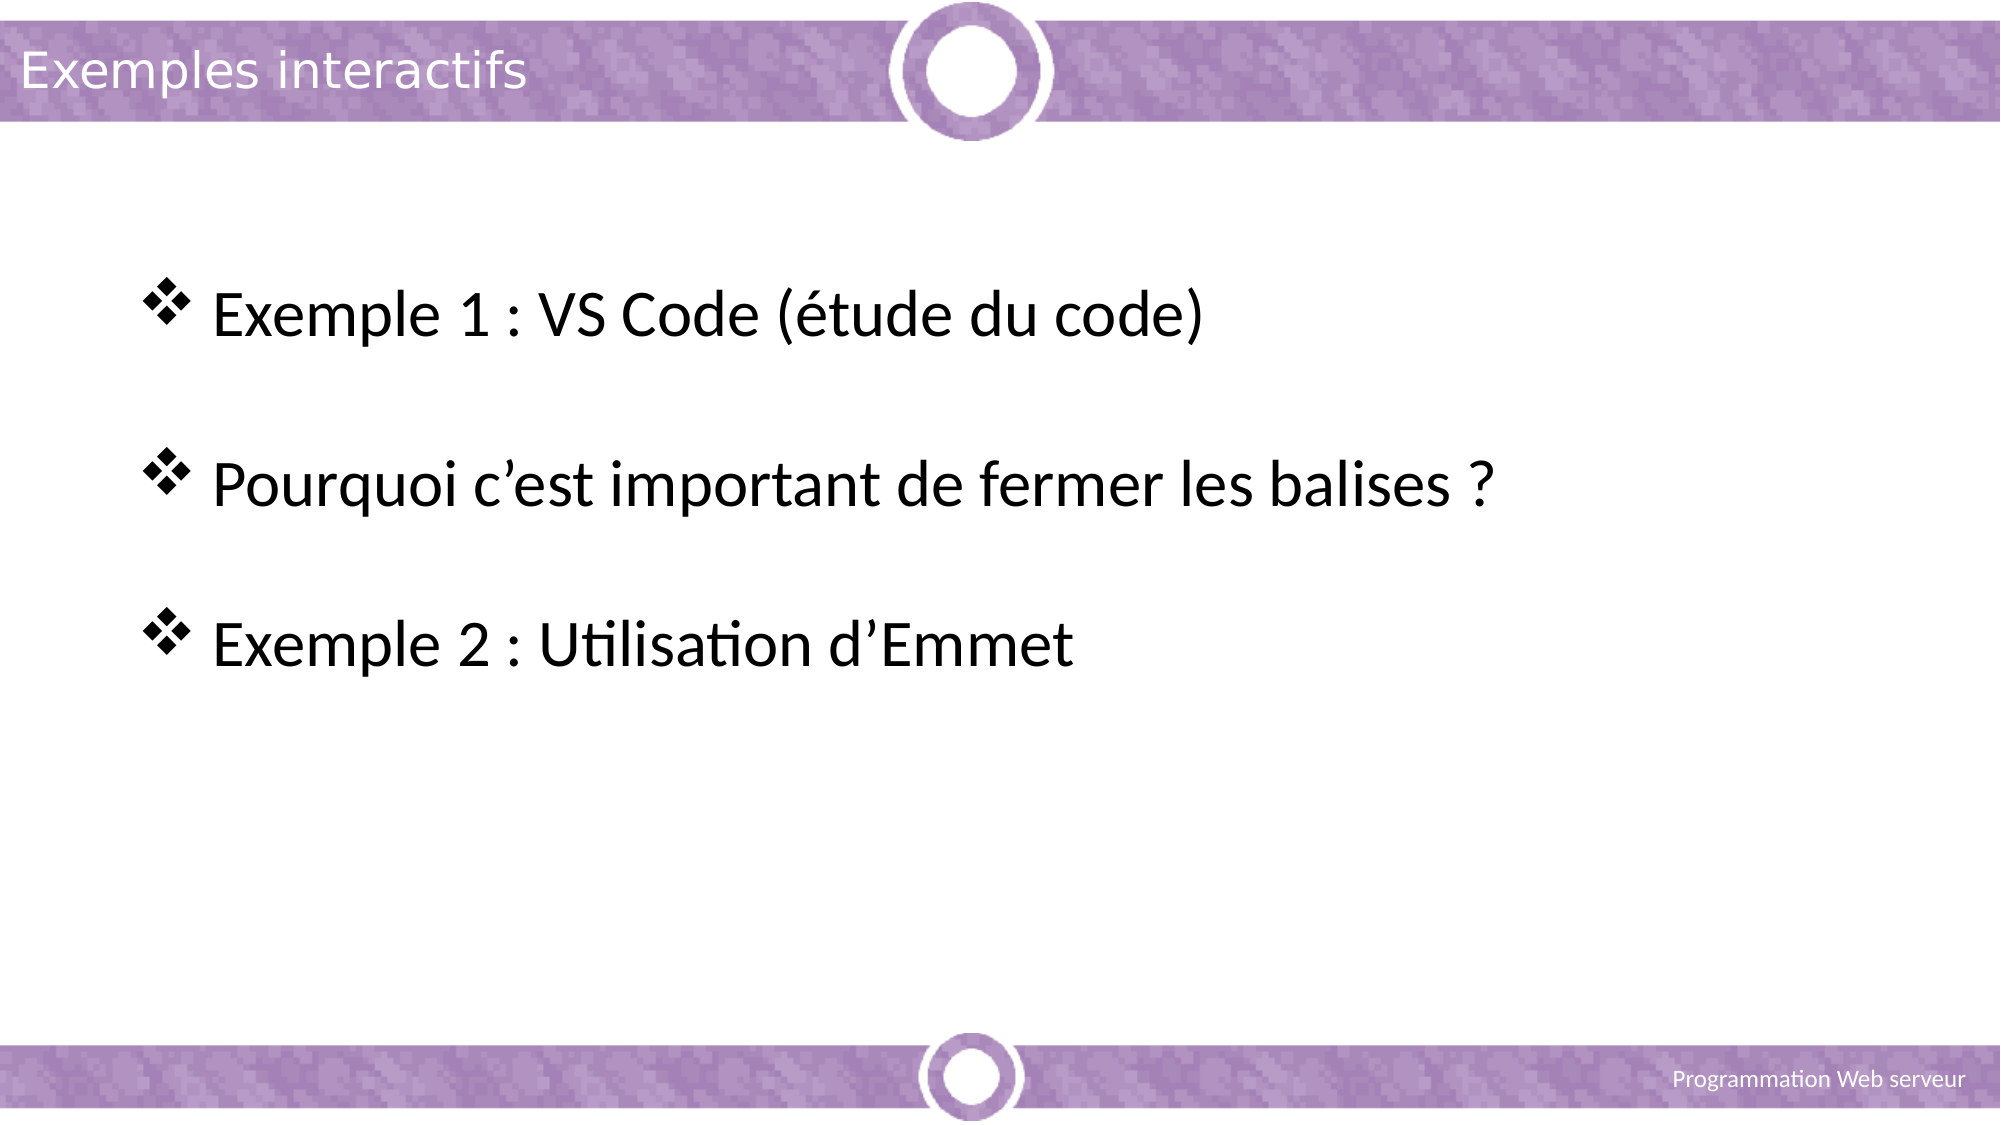

# Exemples interactifs
Exemple 1 : VS Code (étude du code)

Pourquoi c’est important de fermer les balises ?

Exemple 2 : Utilisation d’Emmet